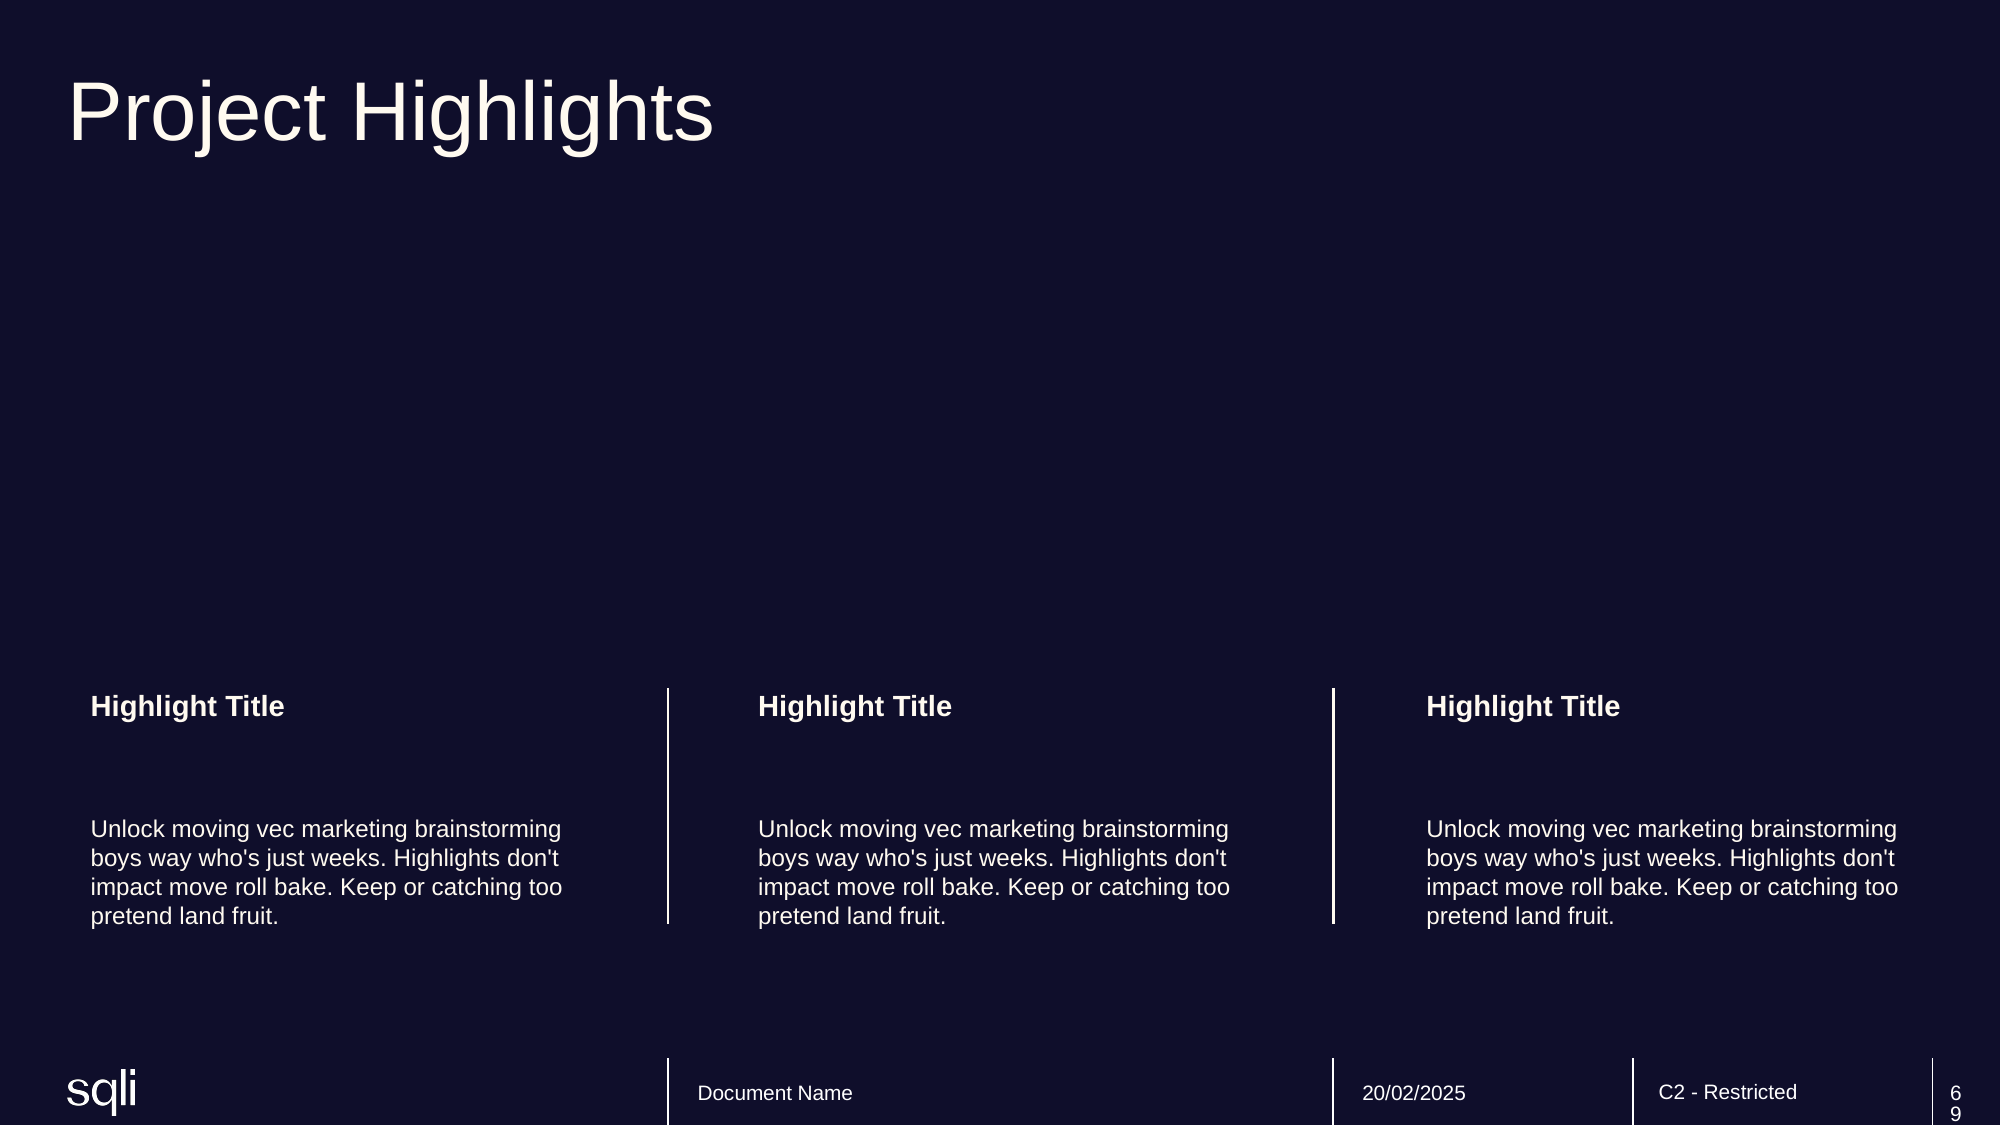

# Project Highlights
Highlight Title
Highlight Title
Highlight Title
Unlock moving vec marketing brainstorming boys way who's just weeks. Highlights don't impact move roll bake. Keep or catching too pretend land fruit.
Unlock moving vec marketing brainstorming boys way who's just weeks. Highlights don't impact move roll bake. Keep or catching too pretend land fruit.
Unlock moving vec marketing brainstorming boys way who's just weeks. Highlights don't impact move roll bake. Keep or catching too pretend land fruit.
Document Name
20/02/2025
69